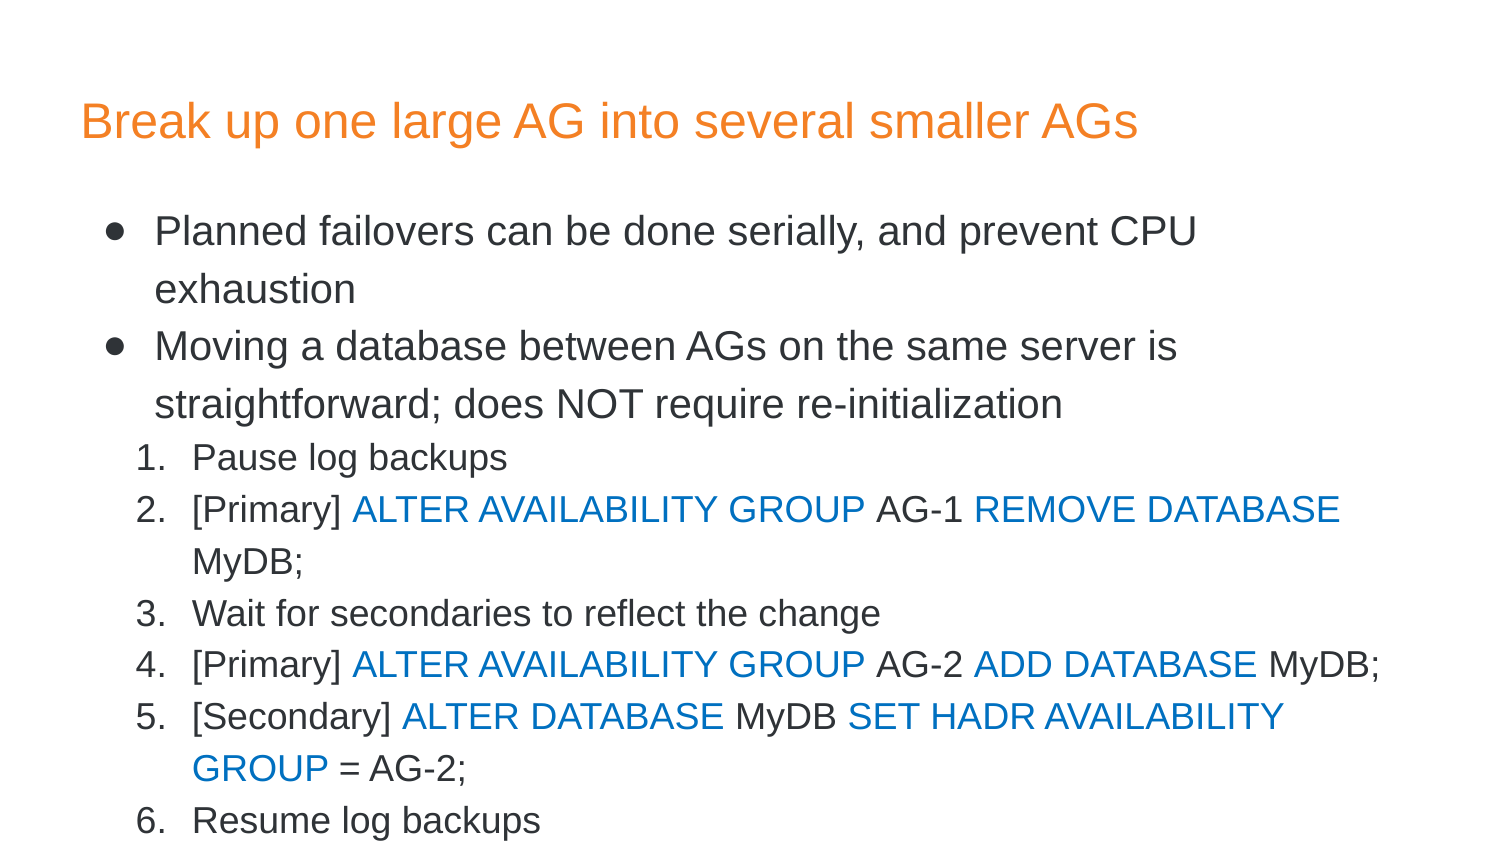

# Break up one large AG into several smaller AGs
Planned failovers can be done serially, and prevent CPU exhaustion
Moving a database between AGs on the same server is straightforward; does NOT require re-initialization
Pause log backups
[Primary] ALTER AVAILABILITY GROUP AG-1 REMOVE DATABASE MyDB;
Wait for secondaries to reflect the change
[Primary] ALTER AVAILABILITY GROUP AG-2 ADD DATABASE MyDB;
[Secondary] ALTER DATABASE MyDB SET HADR AVAILABILITY GROUP = AG-2;
Resume log backups
Repeat for every database  (or automate it)